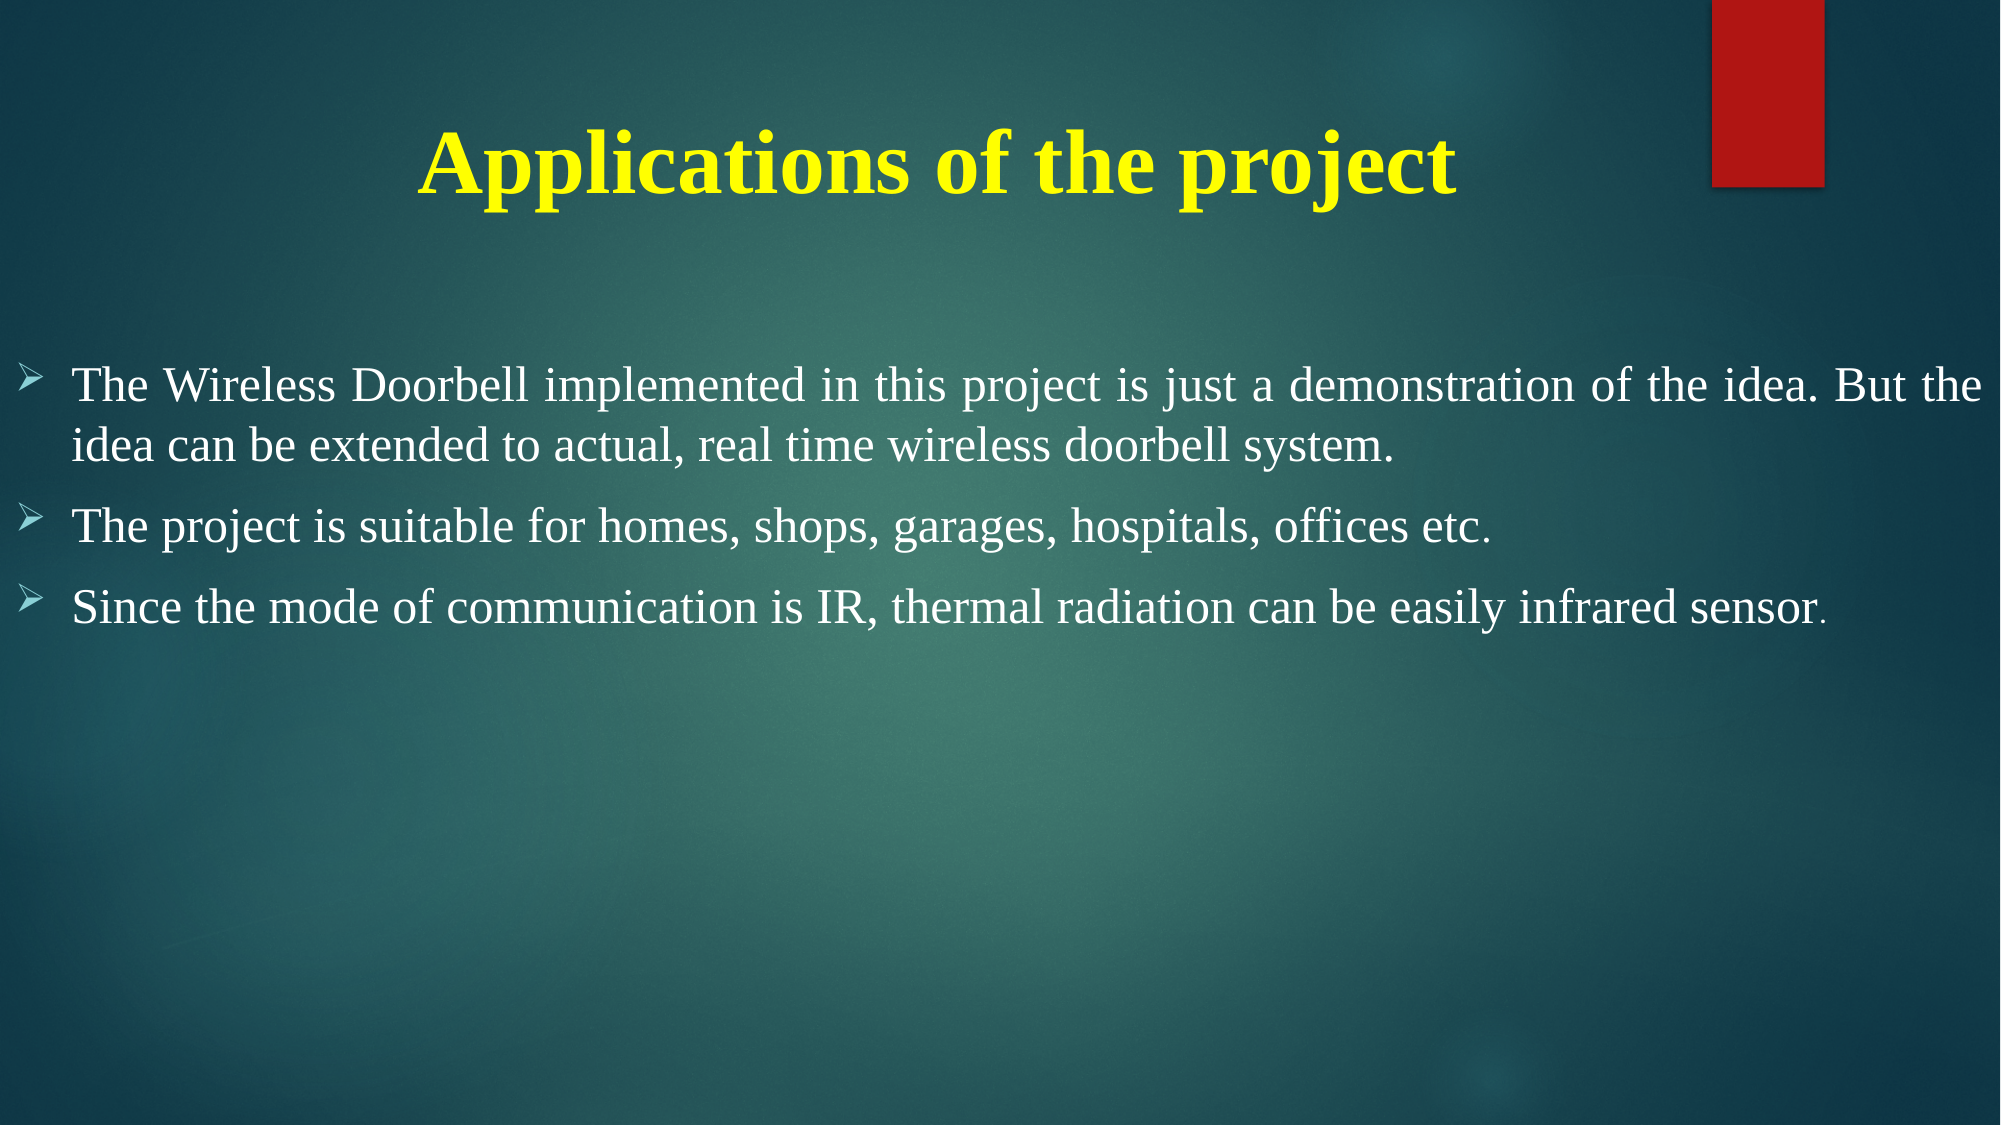

# Applications of the project
The Wireless Doorbell implemented in this project is just a demonstration of the idea. But the idea can be extended to actual, real time wireless doorbell system.
The project is suitable for homes, shops, garages, hospitals, offices etc.
Since the mode of communication is IR, thermal radiation can be easily infrared sensor.